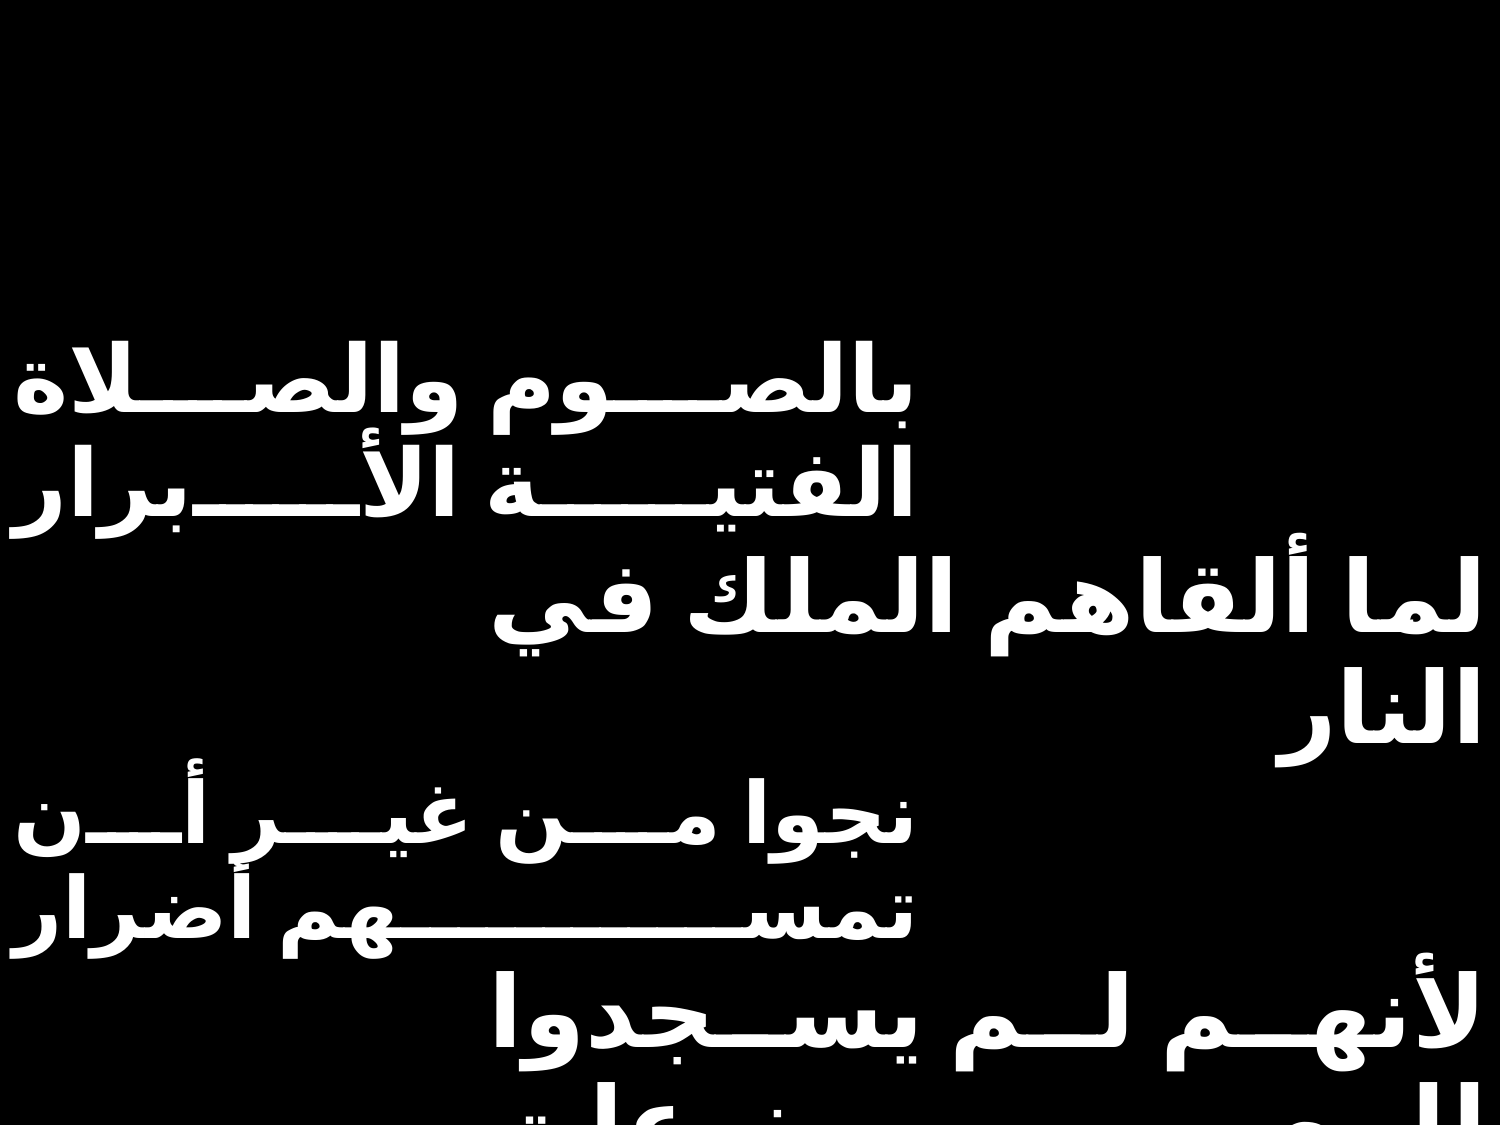

| بالصوم والصلاة الفتية الأبرار |  |  |
| --- | --- | --- |
|  | لما ألقاهم الملك في النار |  |
| نجوا من غير أن تمسهم أضرار |  |  |
|  | لأنهم لم يسجدوا للمصنوعات |  |